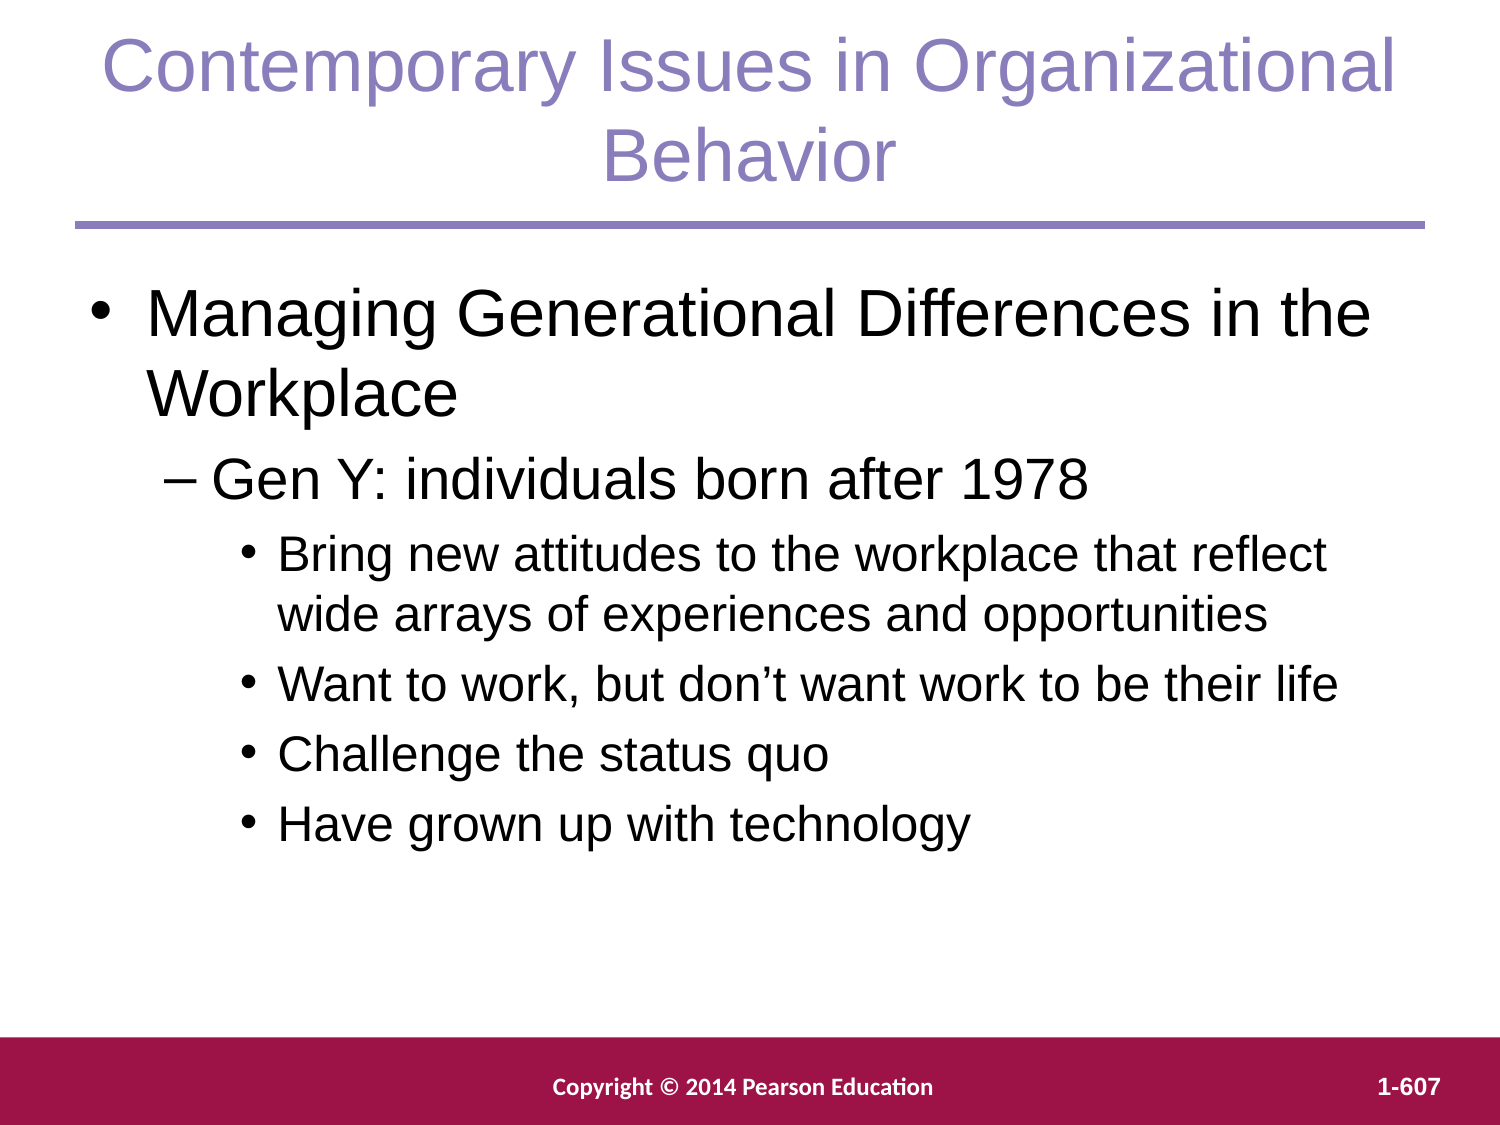

Contemporary Issues in Organizational
Behavior
Managing Generational Differences in the Workplace
Gen Y: individuals born after 1978
Bring new attitudes to the workplace that reflect wide arrays of experiences and opportunities
Want to work, but don’t want work to be their life
Challenge the status quo
Have grown up with technology